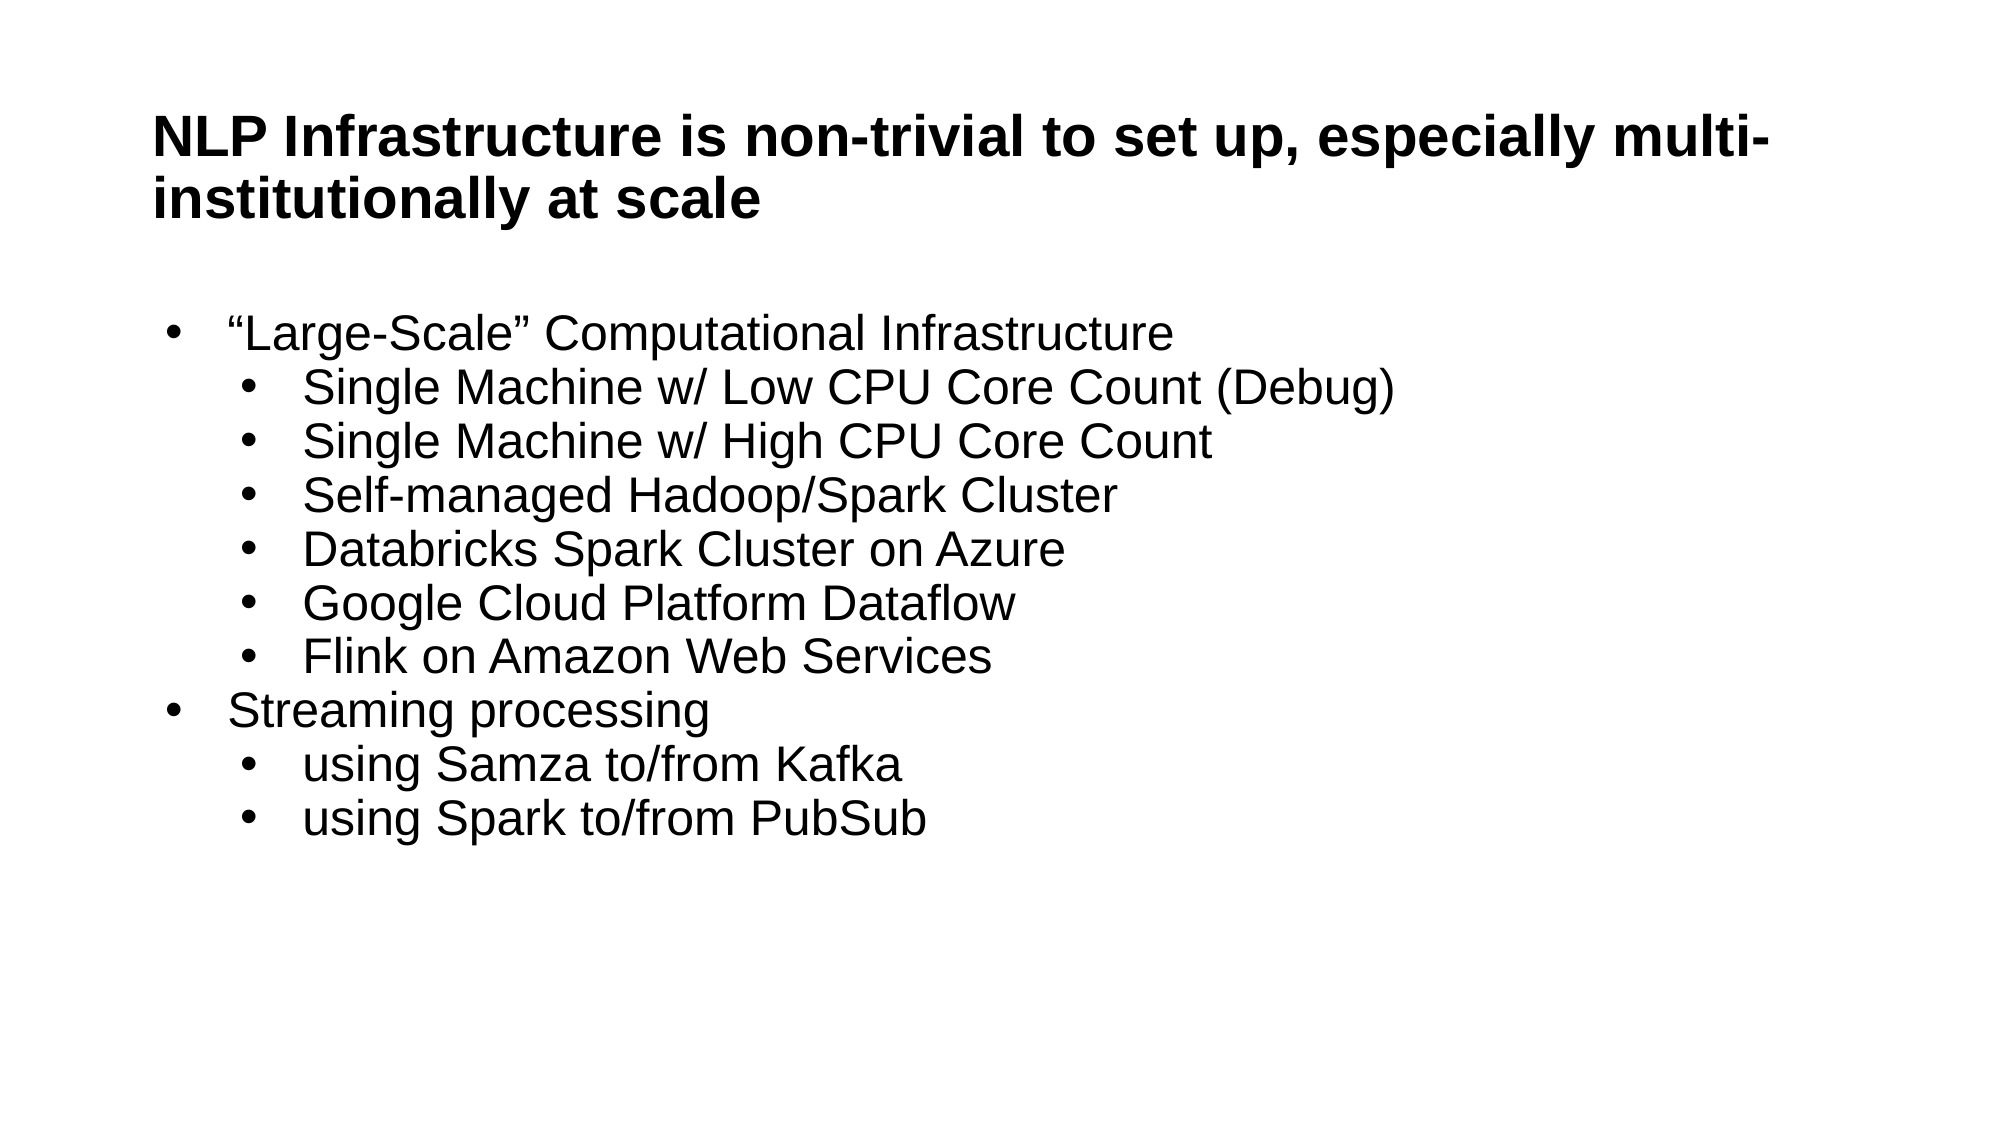

# NLP Infrastructure is non-trivial to set up, especially multi-institutionally at scale
“Large-Scale” Computational Infrastructure
Single Machine w/ Low CPU Core Count (Debug)
Single Machine w/ High CPU Core Count
Self-managed Hadoop/Spark Cluster
Databricks Spark Cluster on Azure
Google Cloud Platform Dataflow
Flink on Amazon Web Services
Streaming processing
using Samza to/from Kafka
using Spark to/from PubSub